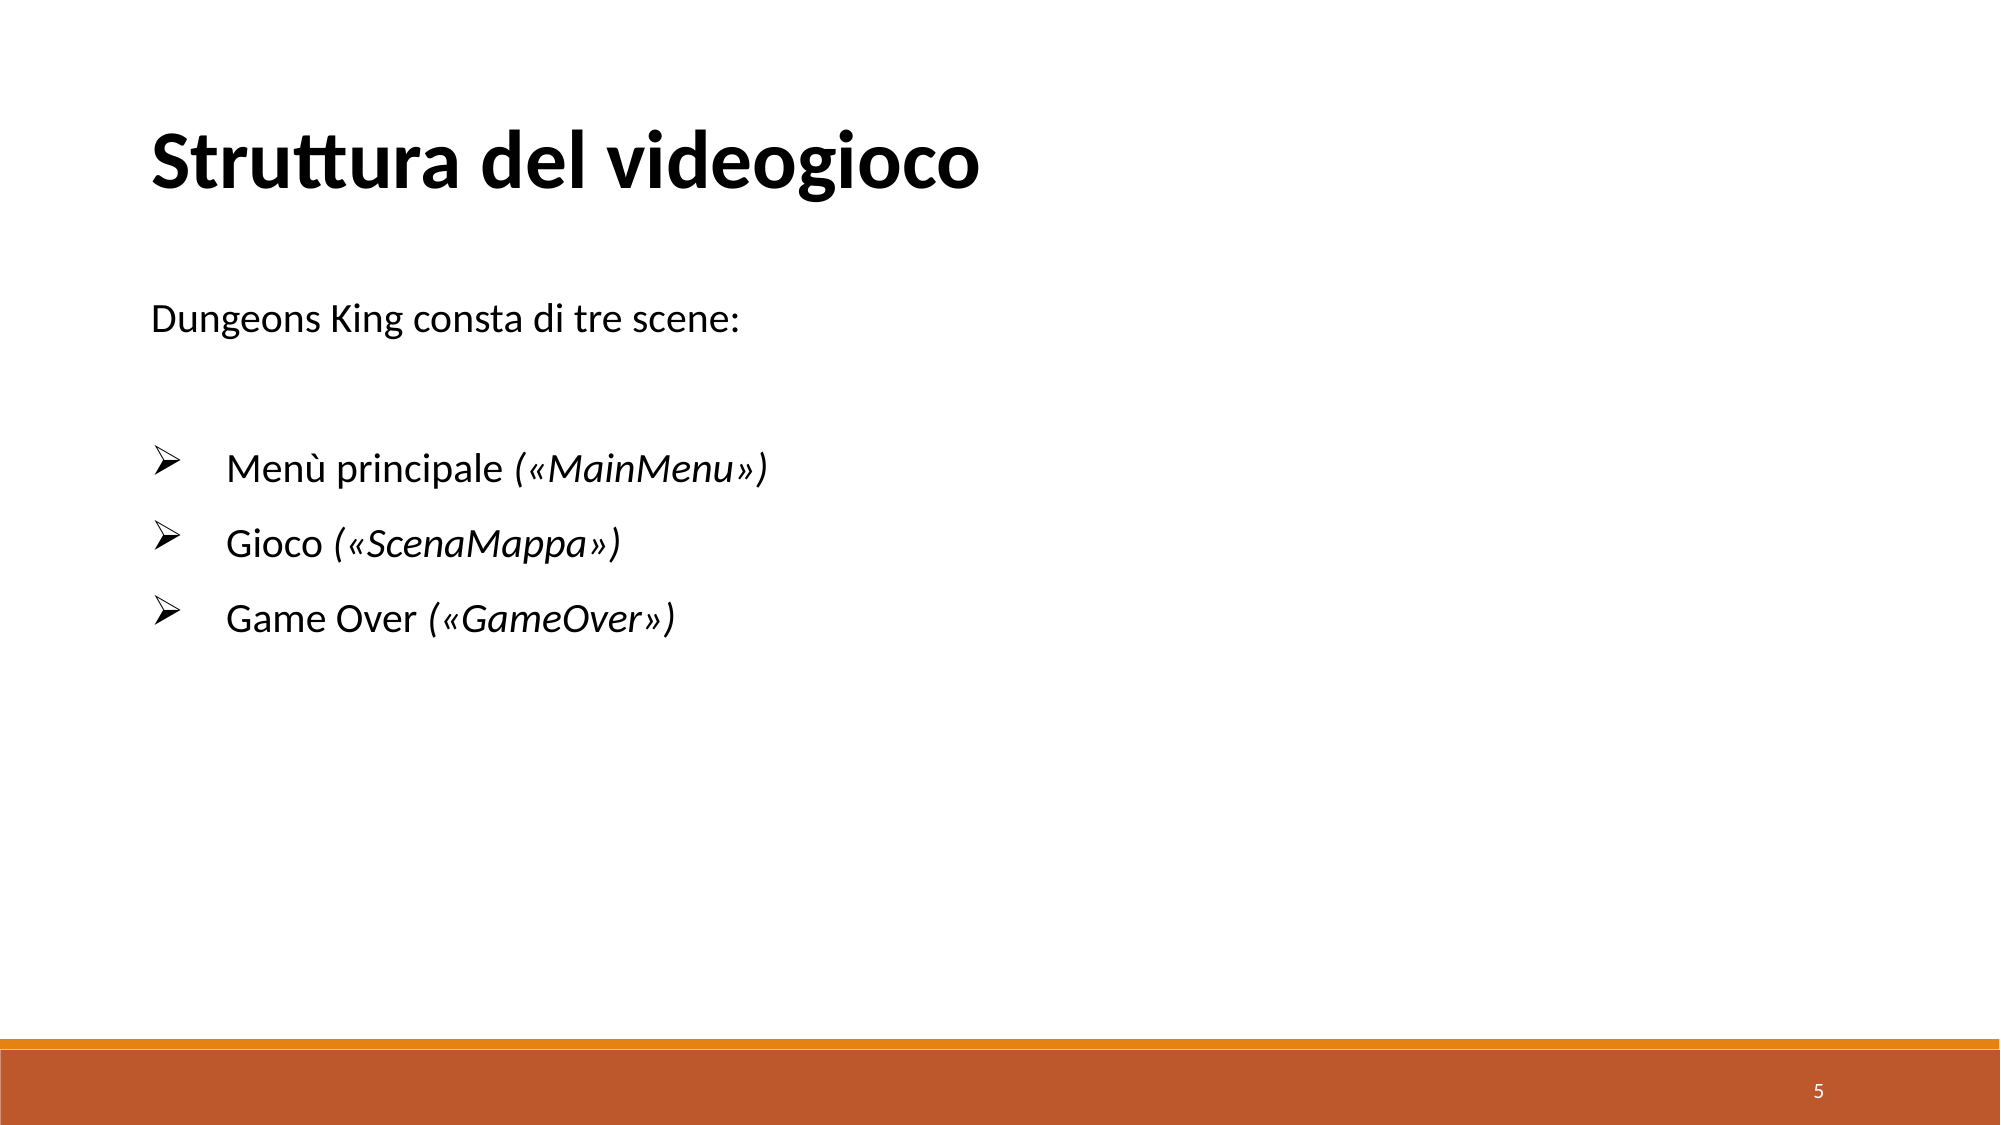

Struttura del videogioco

Dungeons King consta di tre scene:

Menù principale («MainMenu»)
Gioco («ScenaMappa»)
Game Over («GameOver»)
5